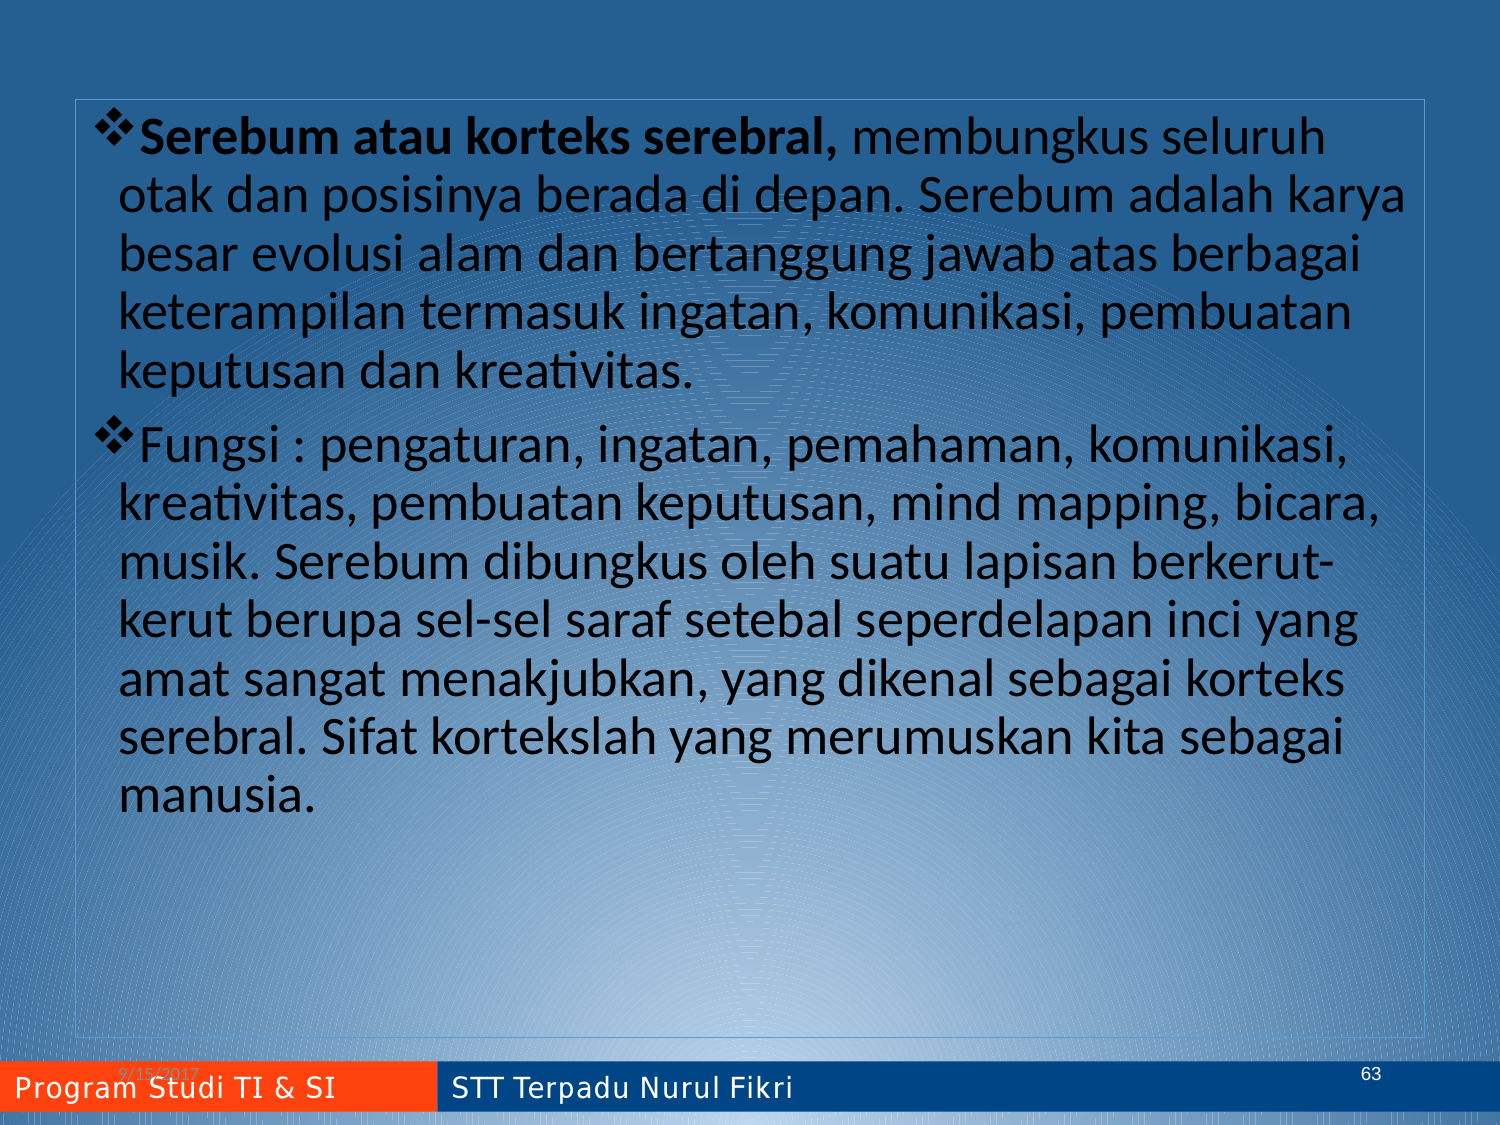

Serebum atau korteks serebral, membungkus seluruh otak dan posisinya berada di depan. Serebum adalah karya besar evolusi alam dan bertanggung jawab atas berbagai keterampilan termasuk ingatan, komunikasi, pembuatan keputusan dan kreativitas.
Fungsi : pengaturan, ingatan, pemahaman, komunikasi, kreativitas, pembuatan keputusan, mind mapping, bicara, musik. Serebum dibungkus oleh suatu lapisan berkerut-kerut berupa sel-sel saraf setebal seperdelapan inci yang amat sangat menakjubkan, yang dikenal sebagai korteks serebral. Sifat kortekslah yang merumuskan kita sebagai manusia.
9/15/2017
63